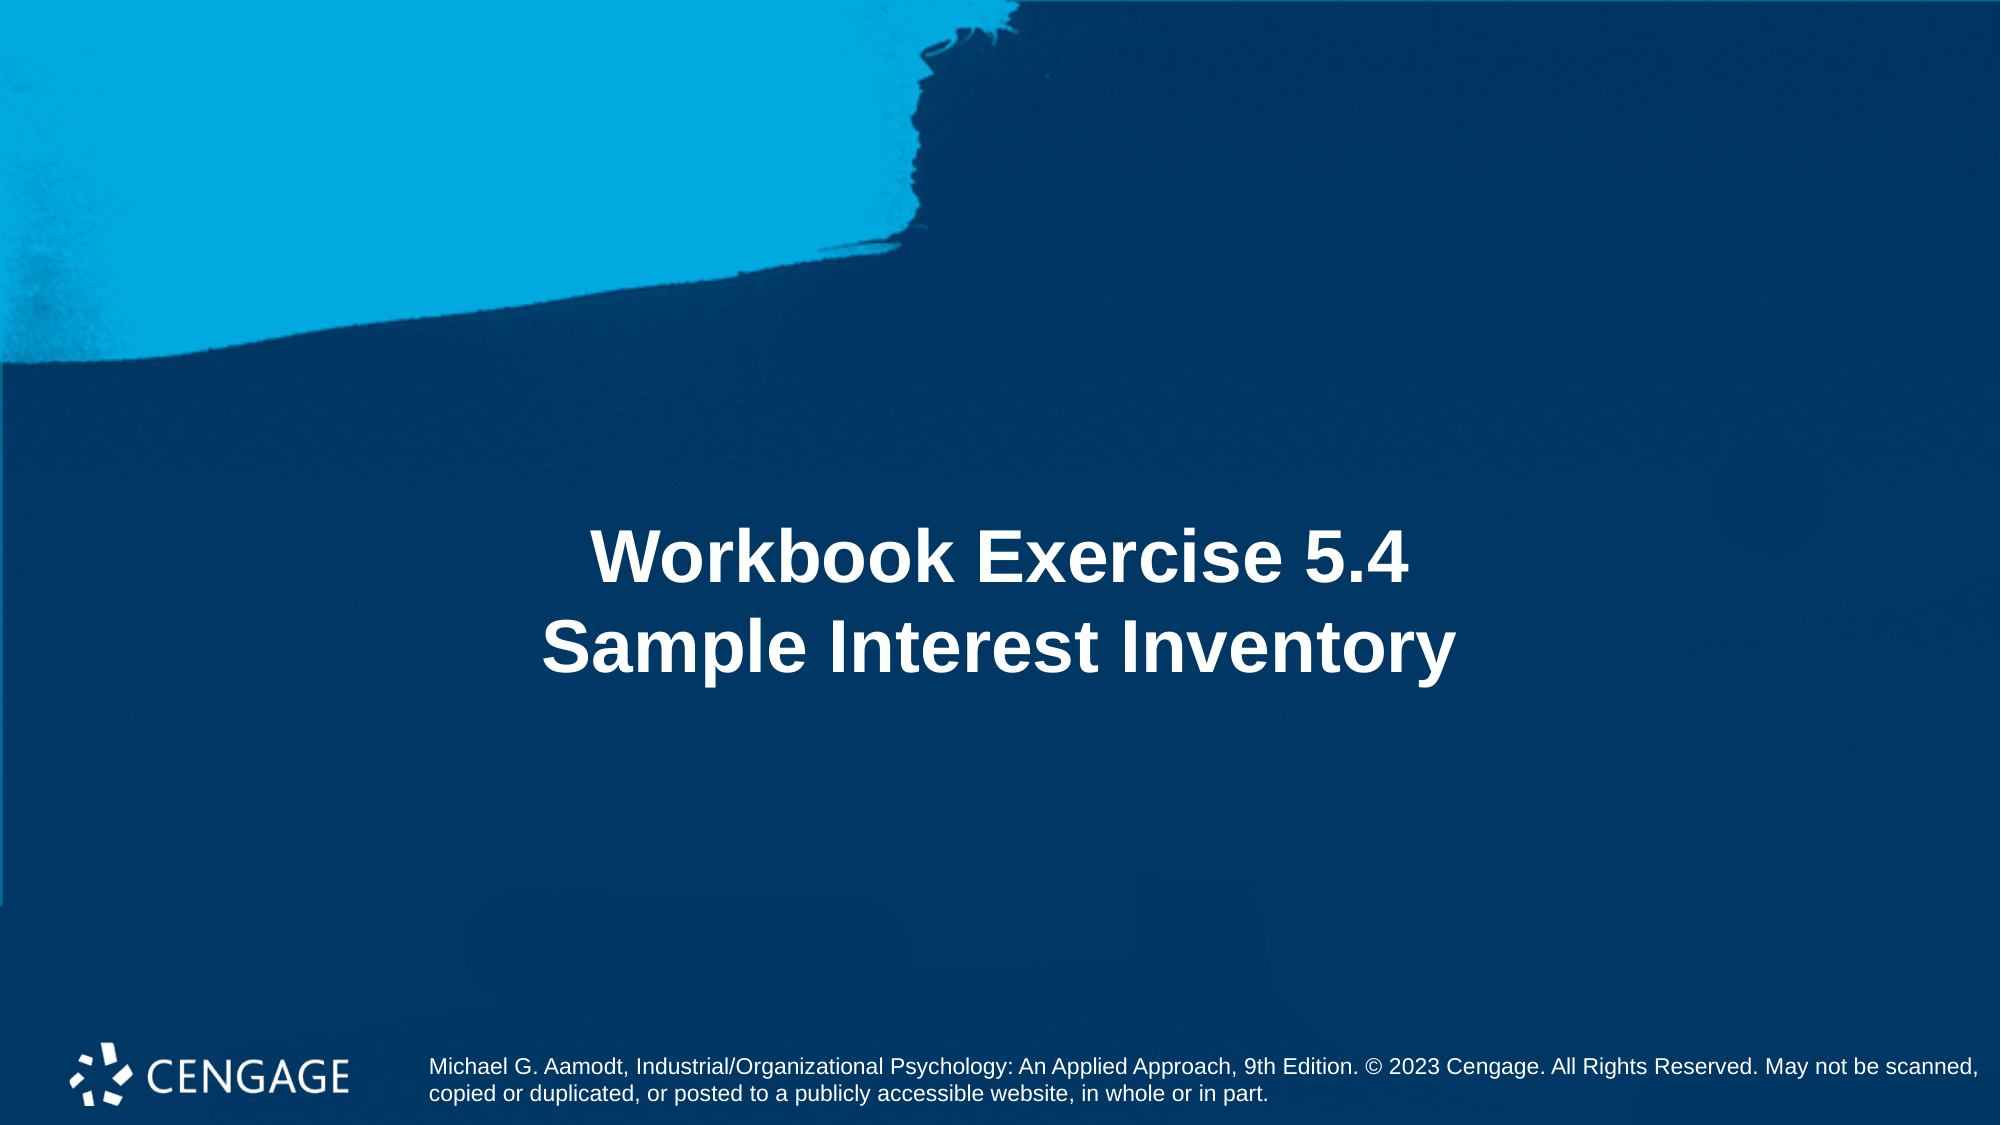

# Workbook Exercise 5.4 Sample Interest Inventory